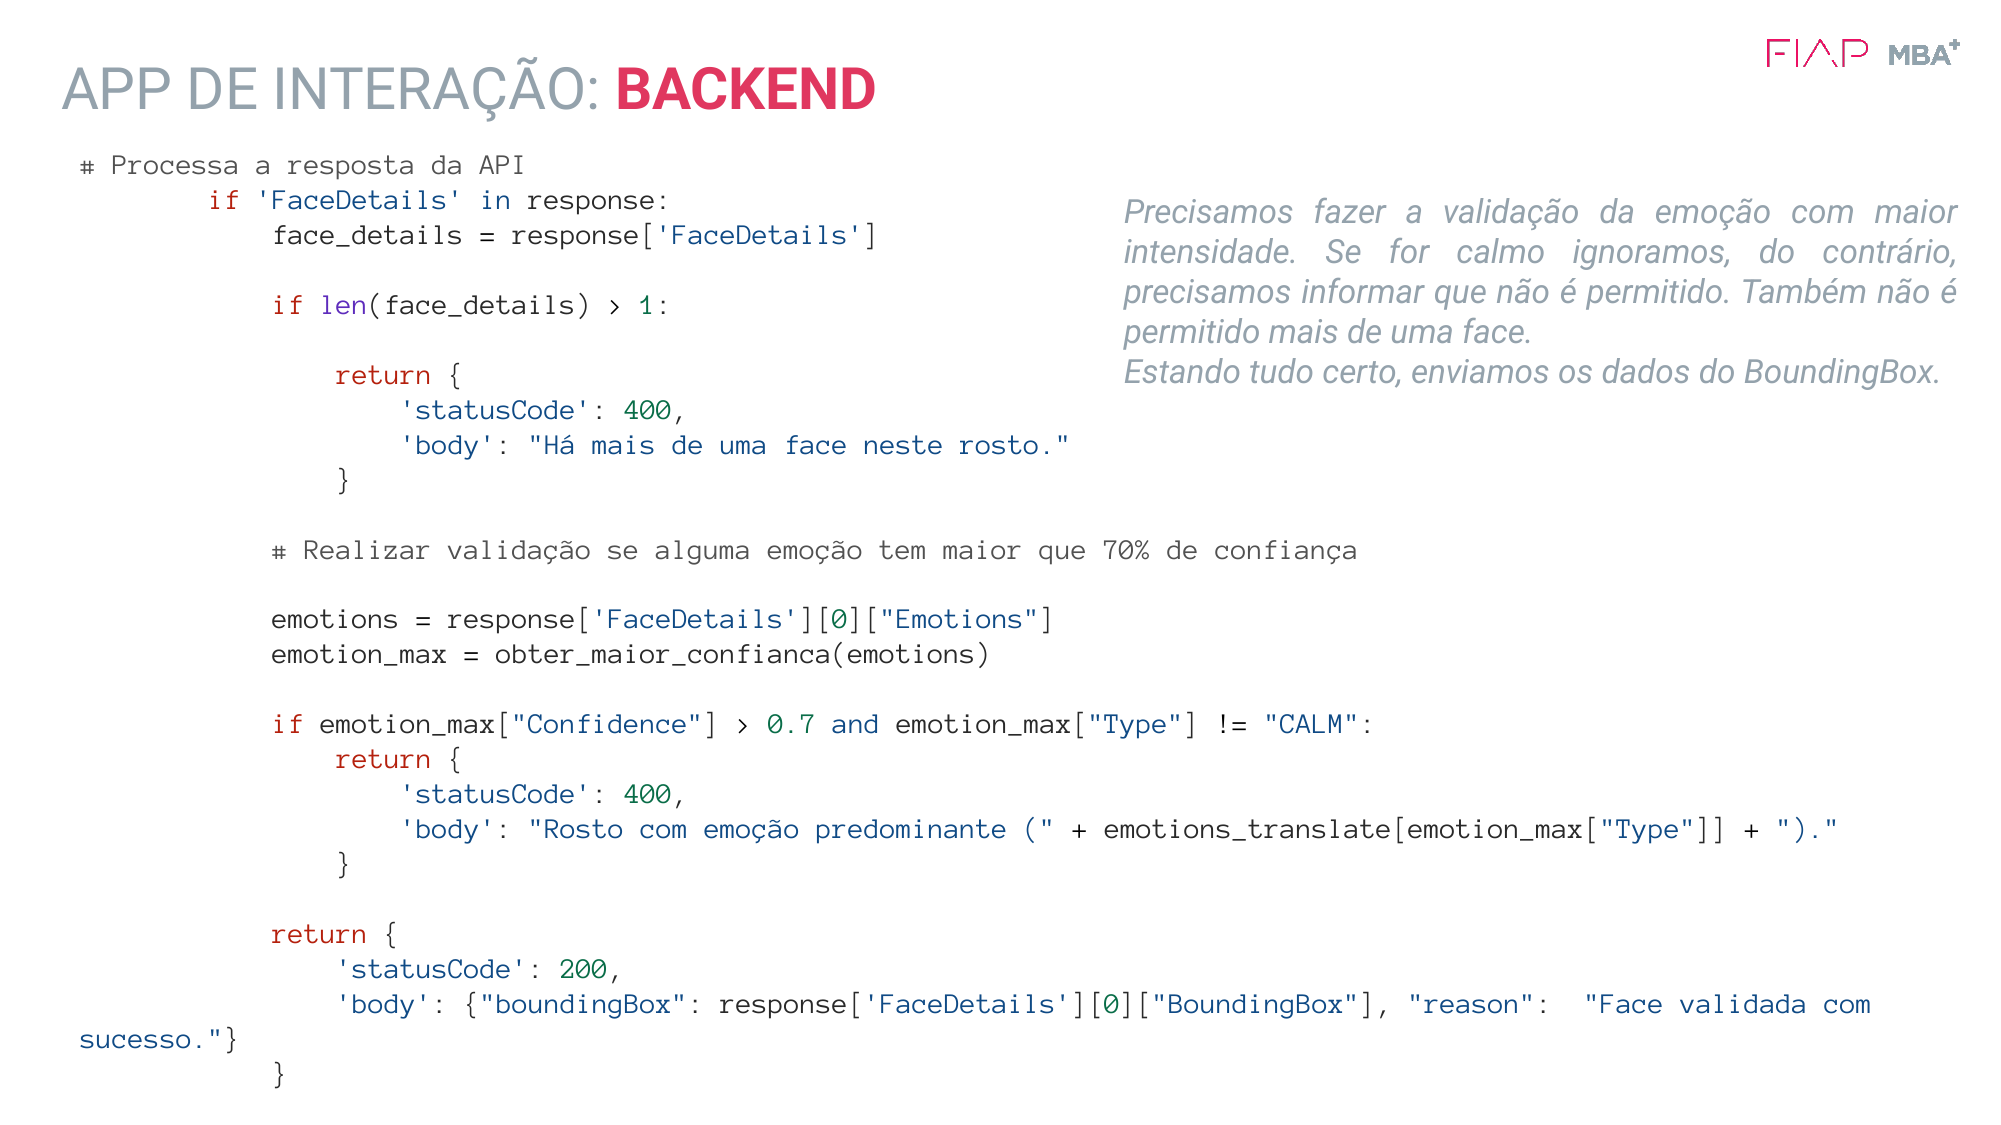

# APP DE INTERAÇÃO: BACKEND
# Processa a resposta da API
        if 'FaceDetails' in response:
            face_details = response['FaceDetails']
            if len(face_details) > 1:

                return {
                    'statusCode': 400,
                    'body': "Há mais de uma face neste rosto."
                }

            # Realizar validação se alguma emoção tem maior que 70% de confiança
            emotions = response['FaceDetails'][0]["Emotions"]
            emotion_max = obter_maior_confianca(emotions)
            if emotion_max["Confidence"] > 0.7 and emotion_max["Type"] != "CALM":
                return {
                    'statusCode': 400,
                    'body': "Rosto com emoção predominante (" + emotions_translate[emotion_max["Type"]] + ")."
                }
            return {
                'statusCode': 200,
                'body': {"boundingBox": response['FaceDetails'][0]["BoundingBox"], "reason":  "Face validada com sucesso."}
            }
Precisamos fazer a validação da emoção com maior intensidade. Se for calmo ignoramos, do contrário, precisamos informar que não é permitido. Também não é permitido mais de uma face.
Estando tudo certo, enviamos os dados do BoundingBox.